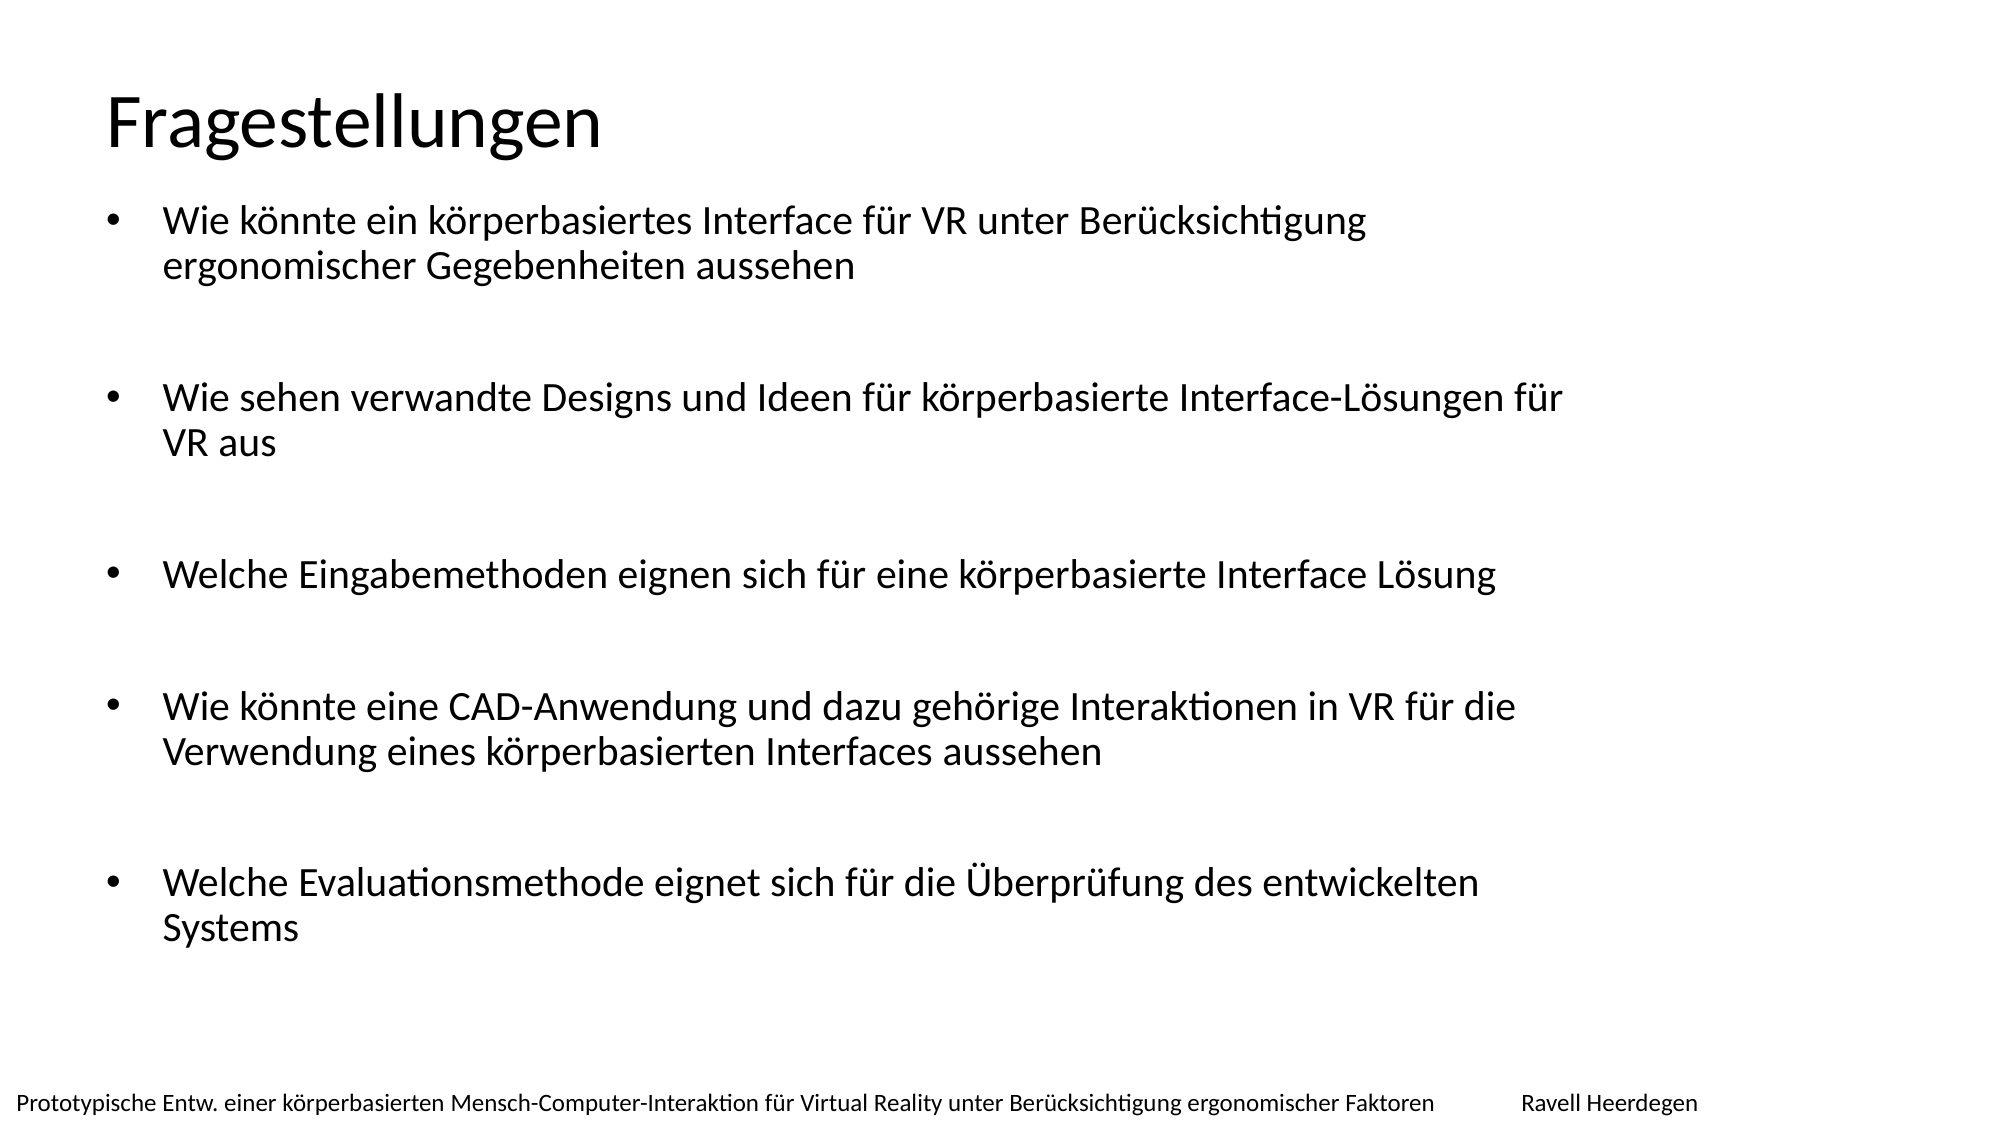

# Fragestellungen
Wie könnte ein körperbasiertes Interface für VR unter Berücksichtigung ergonomischer Gegebenheiten aussehen

Wie sehen verwandte Designs und Ideen für körperbasierte Interface-Lösungen für VR aus

Welche Eingabemethoden eignen sich für eine körperbasierte Interface Lösung

Wie könnte eine CAD-Anwendung und dazu gehörige Interaktionen in VR für die Verwendung eines körperbasierten Interfaces aussehen

Welche Evaluationsmethode eignet sich für die Überprüfung des entwickelten Systems

Ravell Heerdegen
Prototypische Entw. einer körperbasierten Mensch-Computer-Interaktion für Virtual Reality unter Berücksichtigung ergonomischer Faktoren